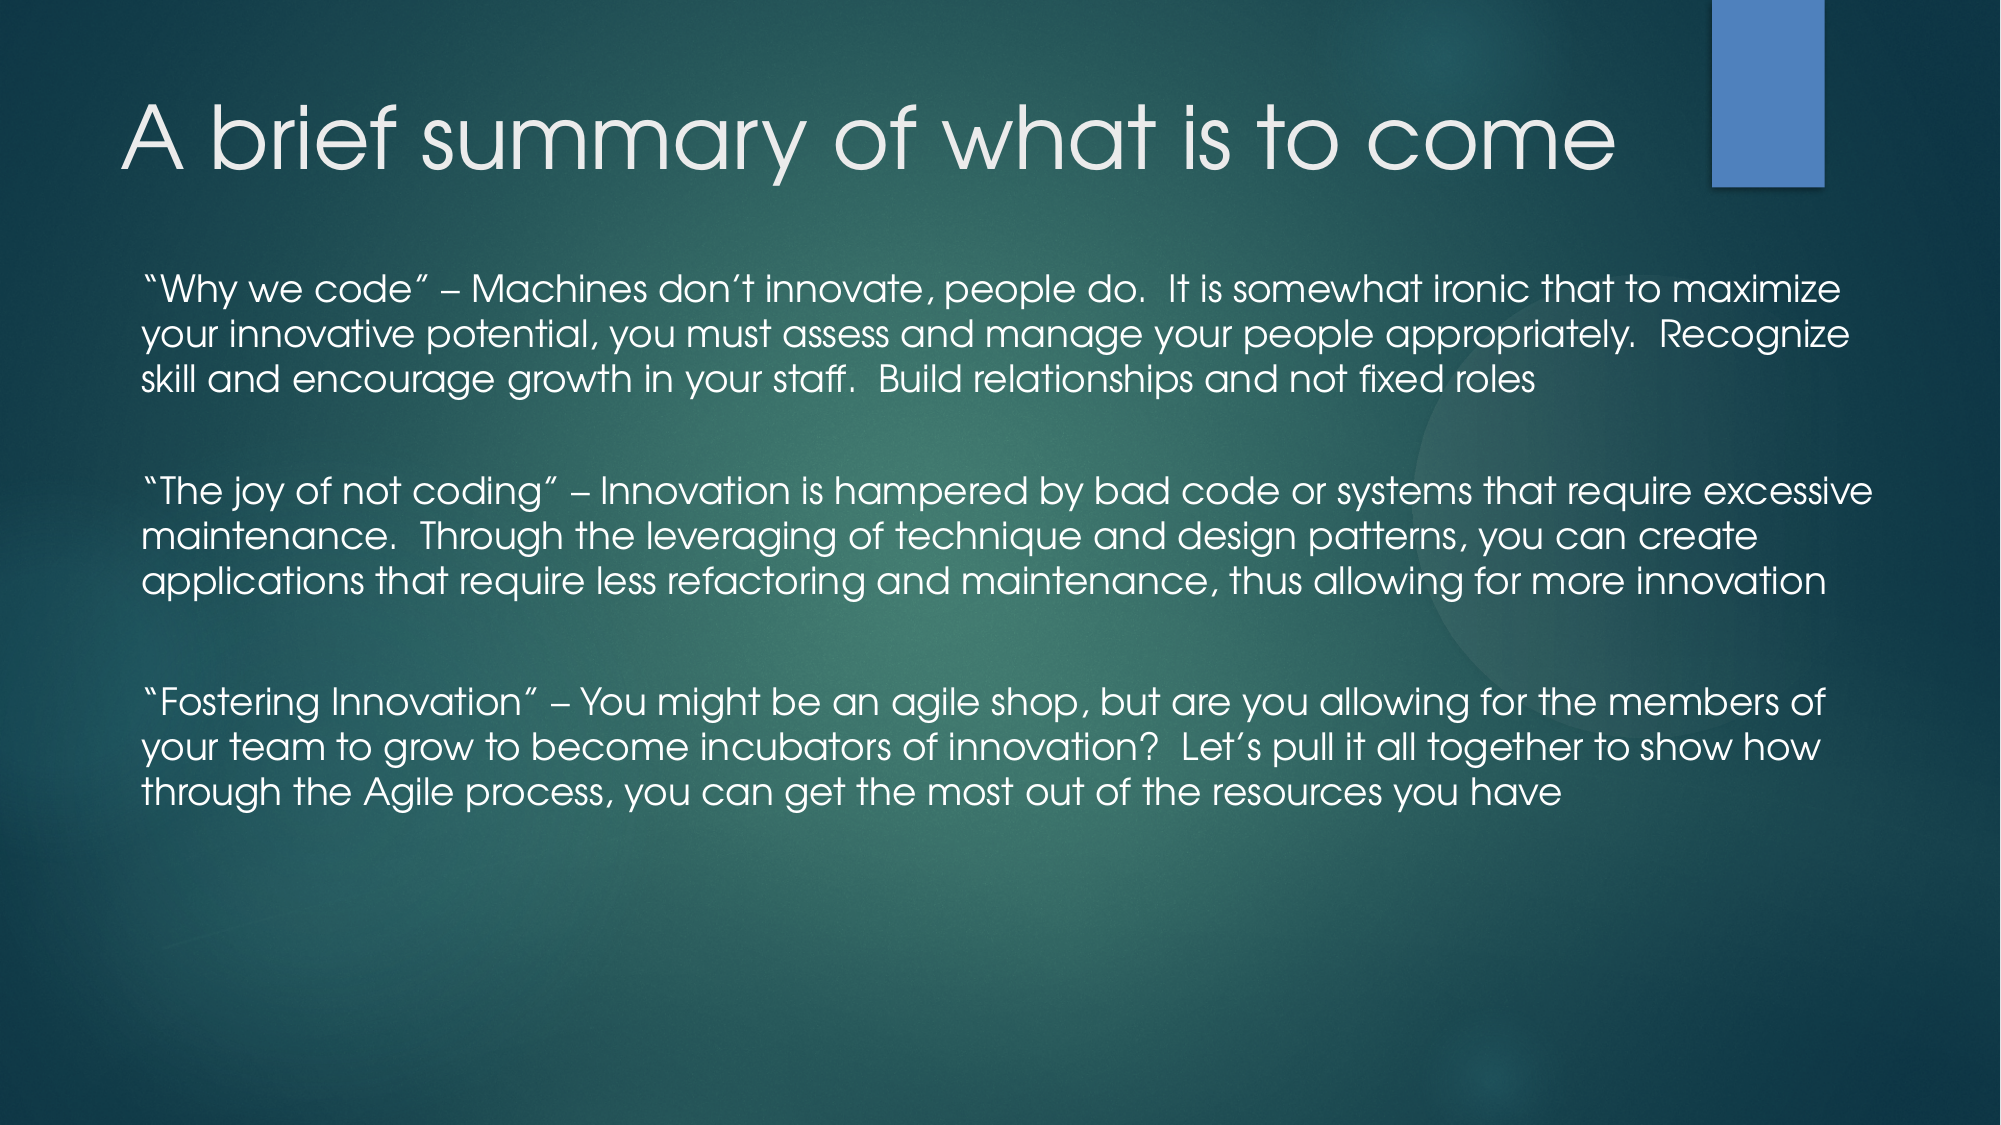

A brief summary of what is to come
“Why we code” – Machines don’t innovate, people do.  It is somewhat ironic that to maximize your innovative potential, you must assess and manage your people appropriately.  Recognize skill and encourage growth in your staff.  Build relationships and not fixed roles
“The joy of not coding” – Innovation is hampered by bad code or systems that require excessive
maintenance.  Through the leveraging of technique and design patterns, you can create applications that require less refactoring and maintenance, thus allowing for more innovation
“Fostering Innovation” – You might be an agile shop, but are you allowing for the members of your team to grow to become incubators of innovation?  Let’s pull it all together to show how through the Agile process, you can get the most out of the resources you have